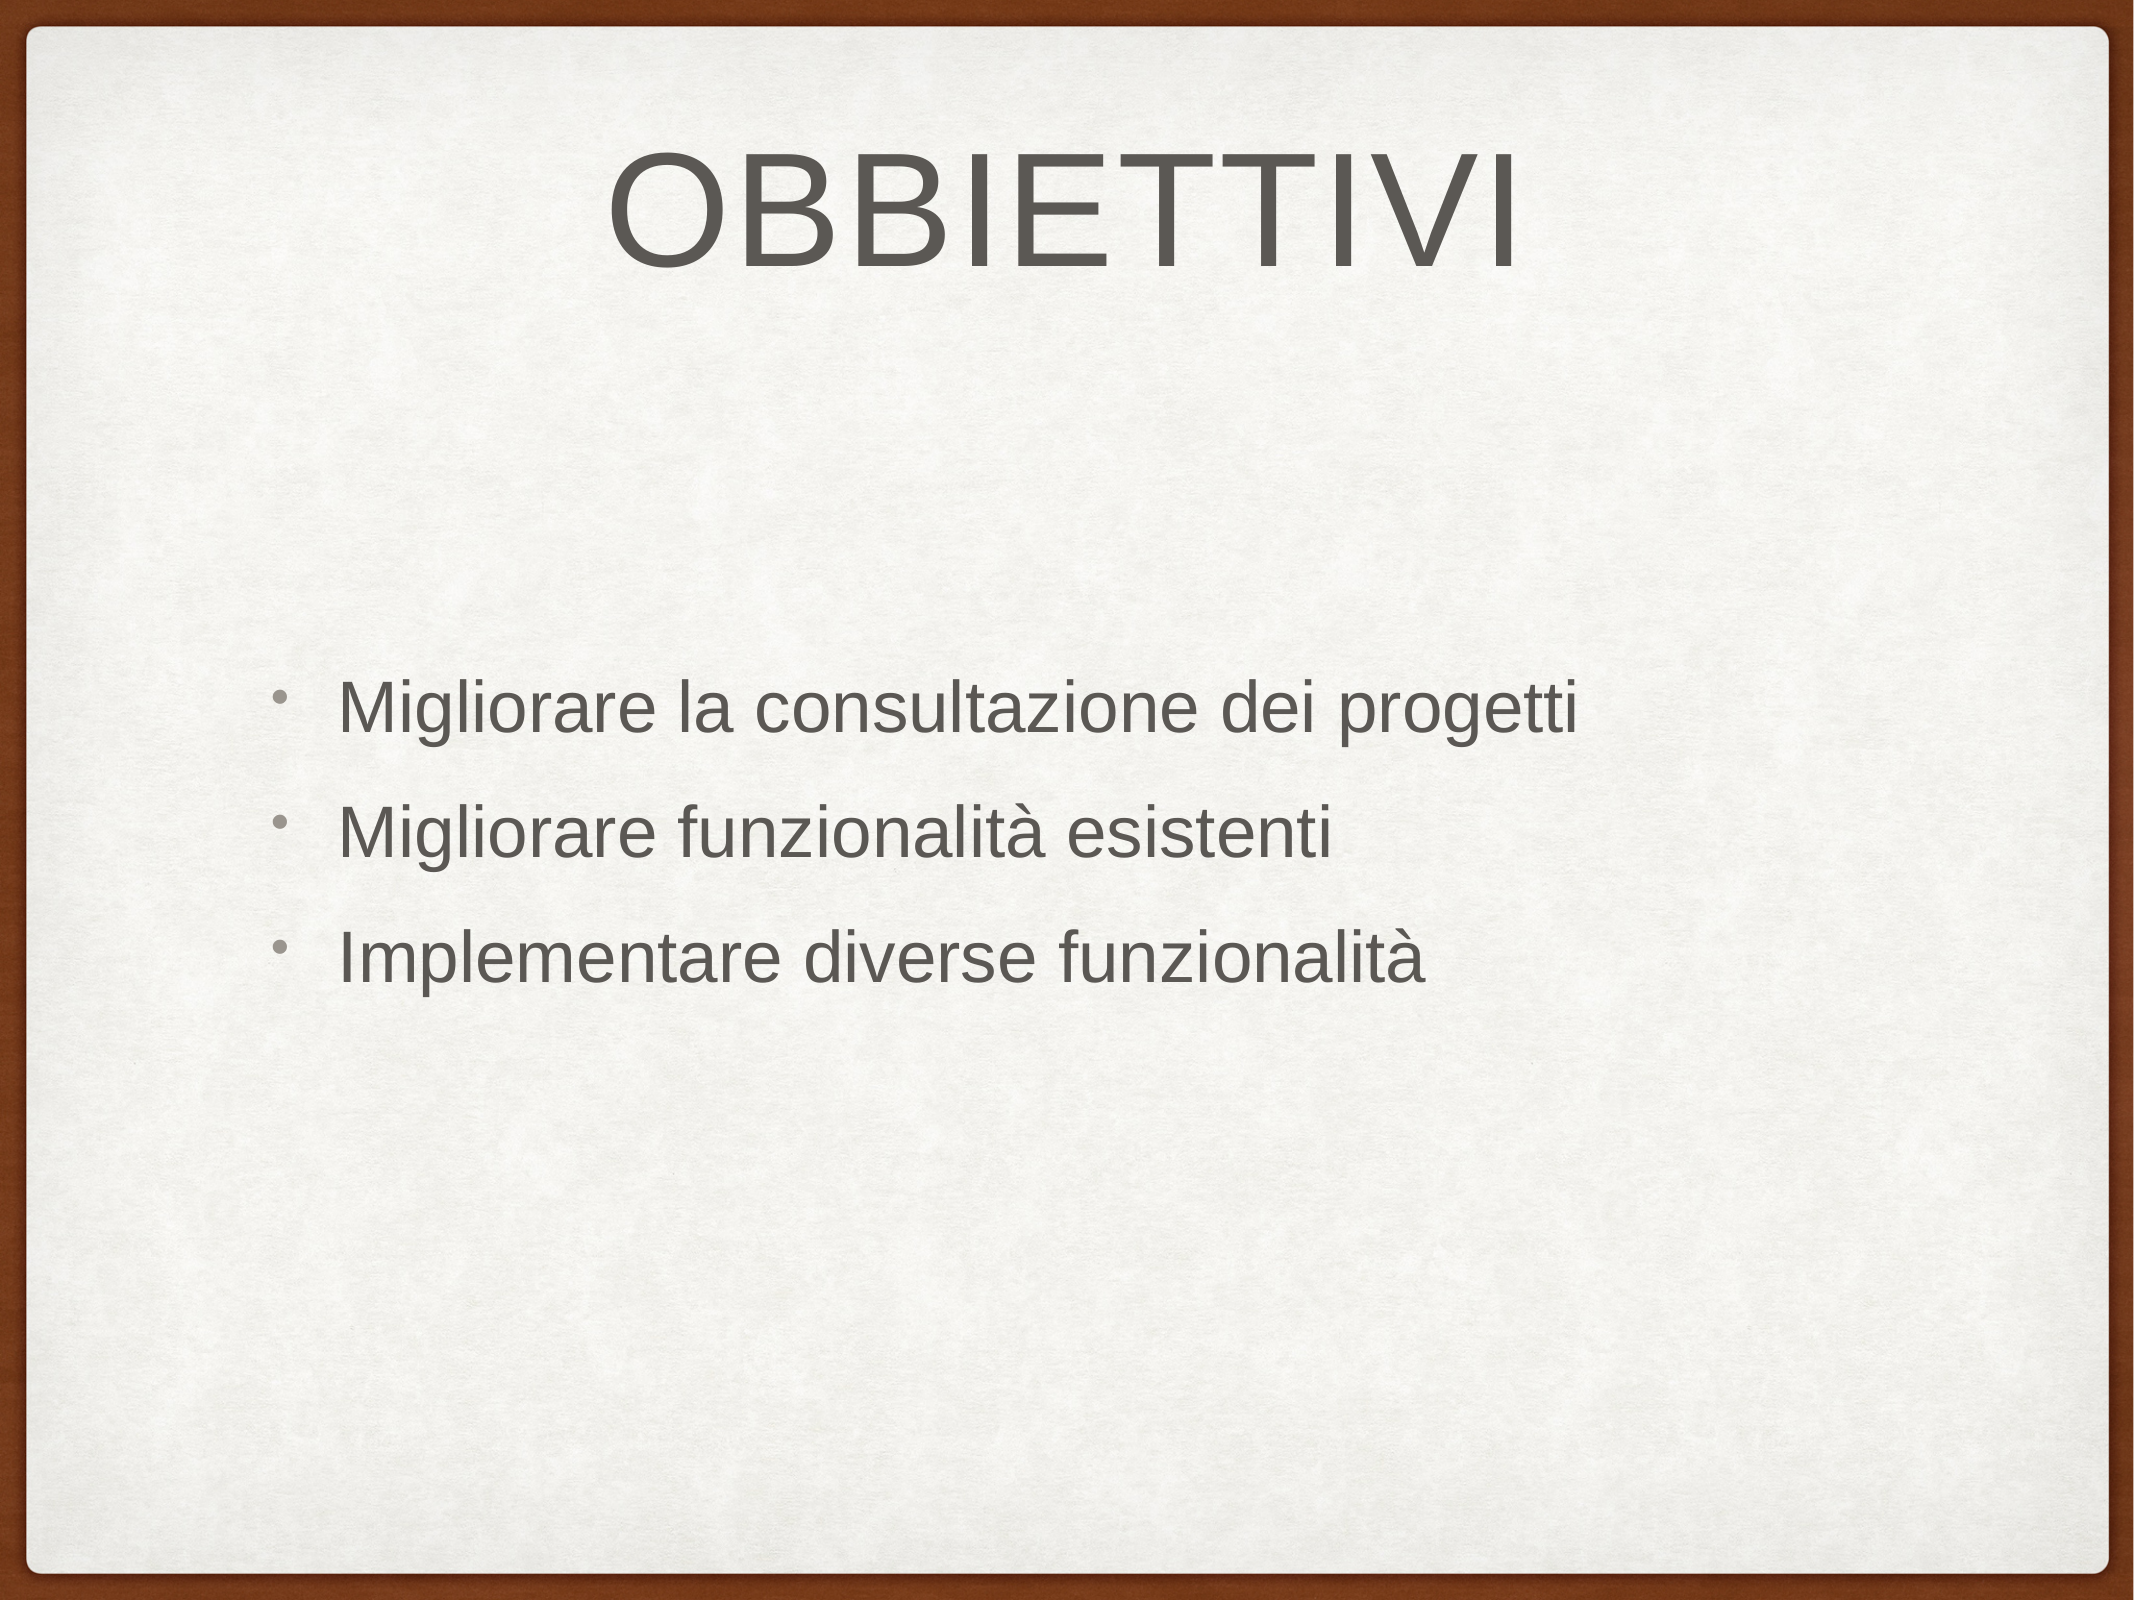

# Obbiettivi

Migliorare la consultazione dei progetti
Migliorare funzionalità esistenti
Implementare diverse funzionalità